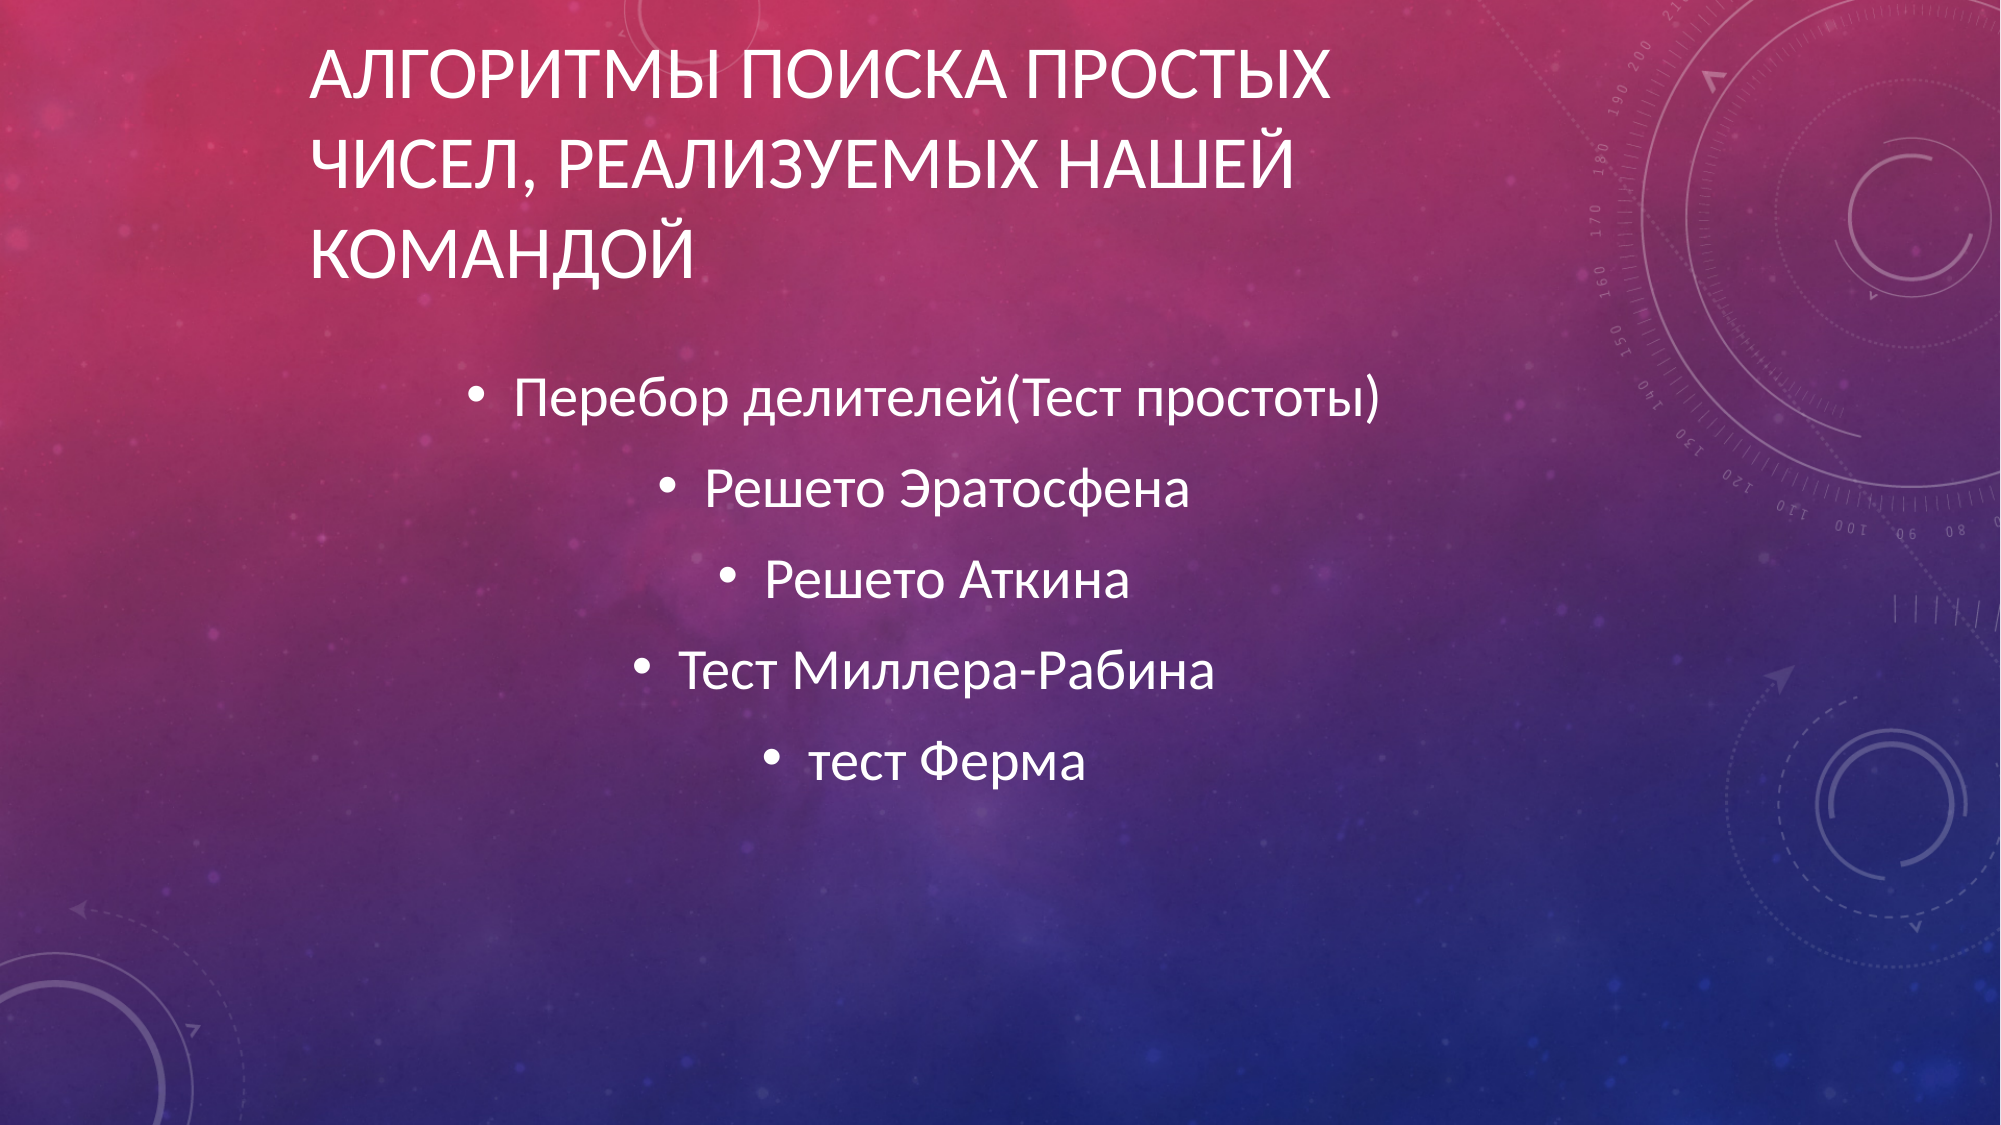

# Алгоритмы поиска простых чисел, реализуемых нашей командой
Перебор делителей(Тест простоты)
Решето Эратосфена
Решето Аткина
Тест Миллера-Рабина
тест Ферма